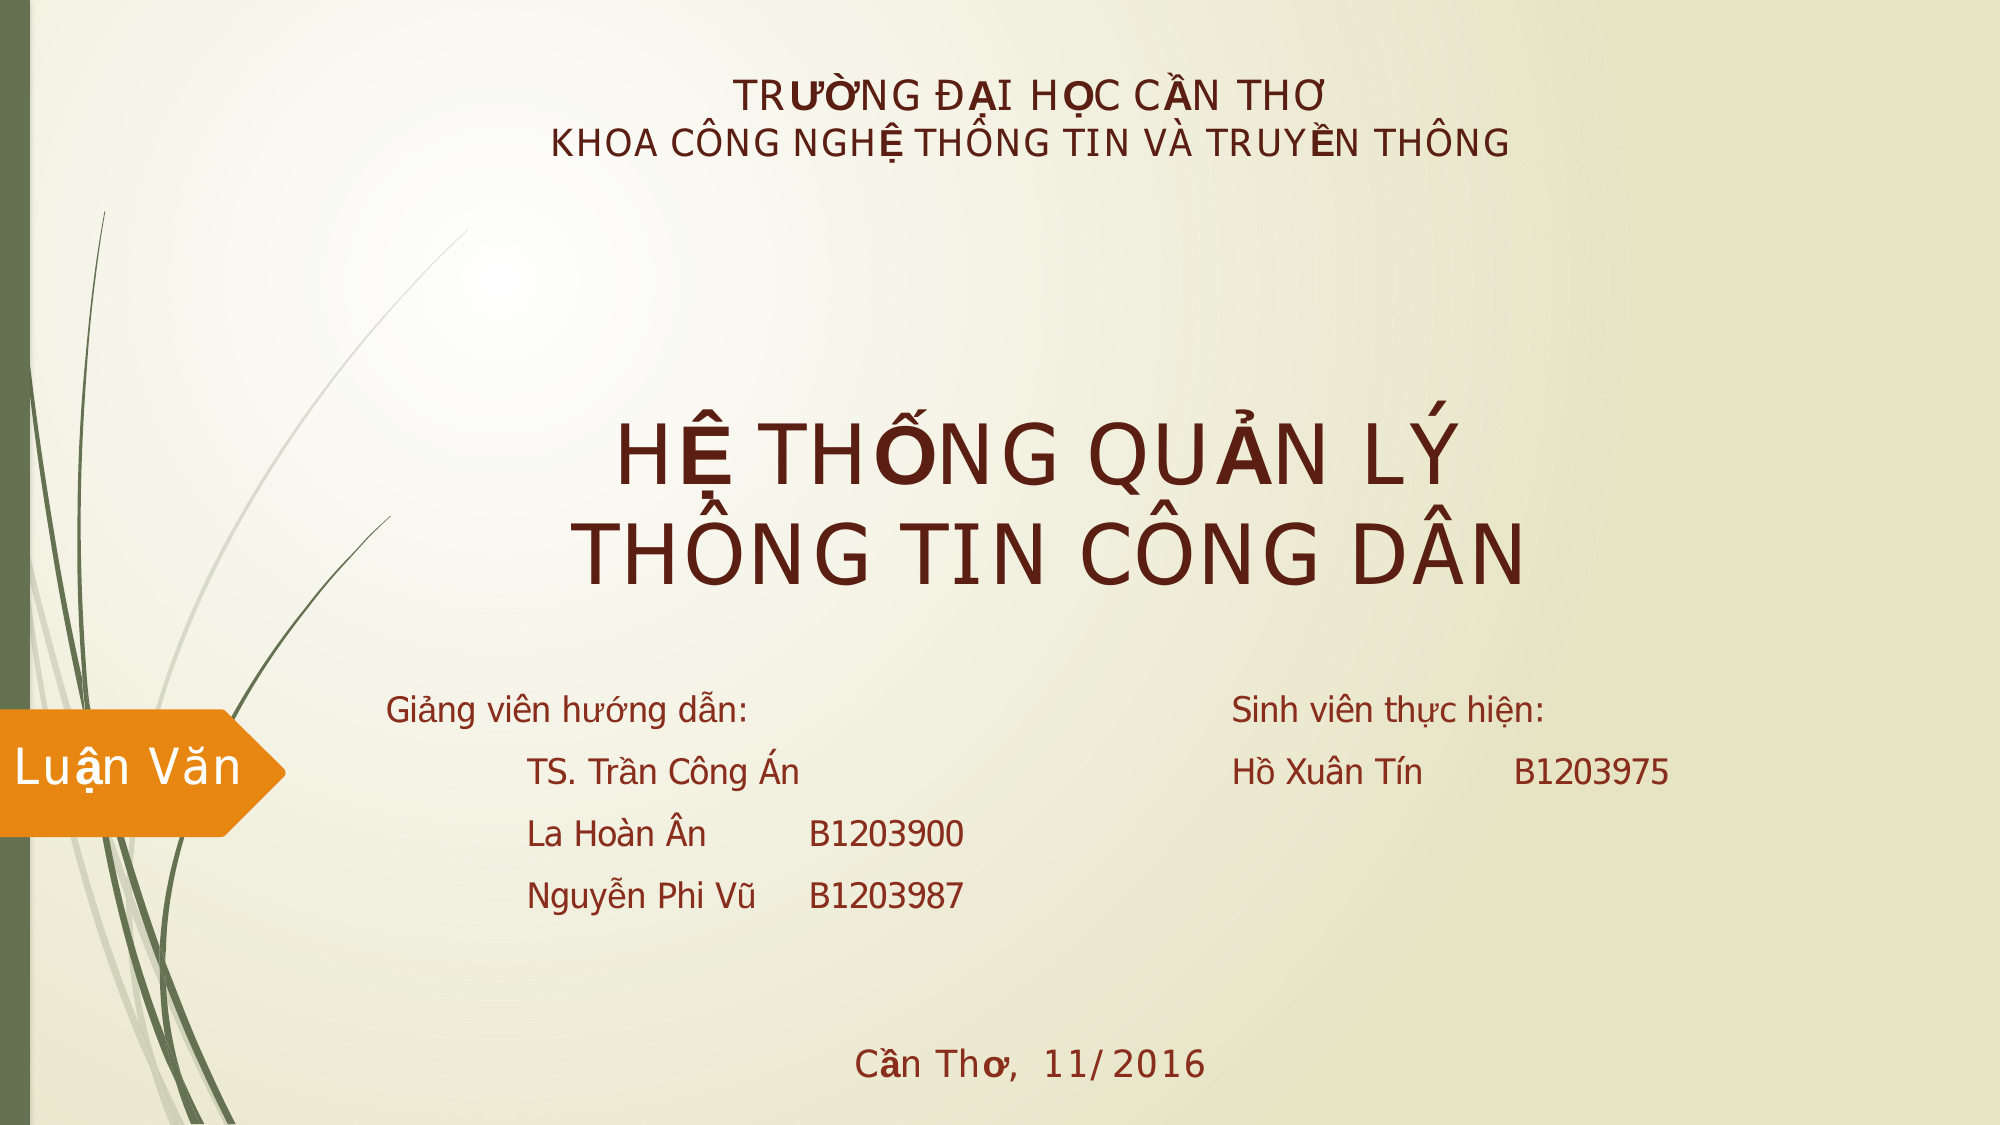

TRƯỜNG ĐẠI HỌC CẦN THƠ
KHOA CÔNG NGHỆ THÔNG TIN VÀ TRUYỀN THÔNG
# HỆ THỐNG QUẢN LÝ THÔNG TIN CÔNG DÂN
Giảng viên hướng dẫn:                                           		Sinh viên thực hiện:
	TS. Trần Công Án                                		Hồ Xuân Tín			B1203975
											La Hoàn Ân			B1203900
											Nguyễn Phi Vũ		B1203987
Luận Văn
Cần Thơ,  11/2016